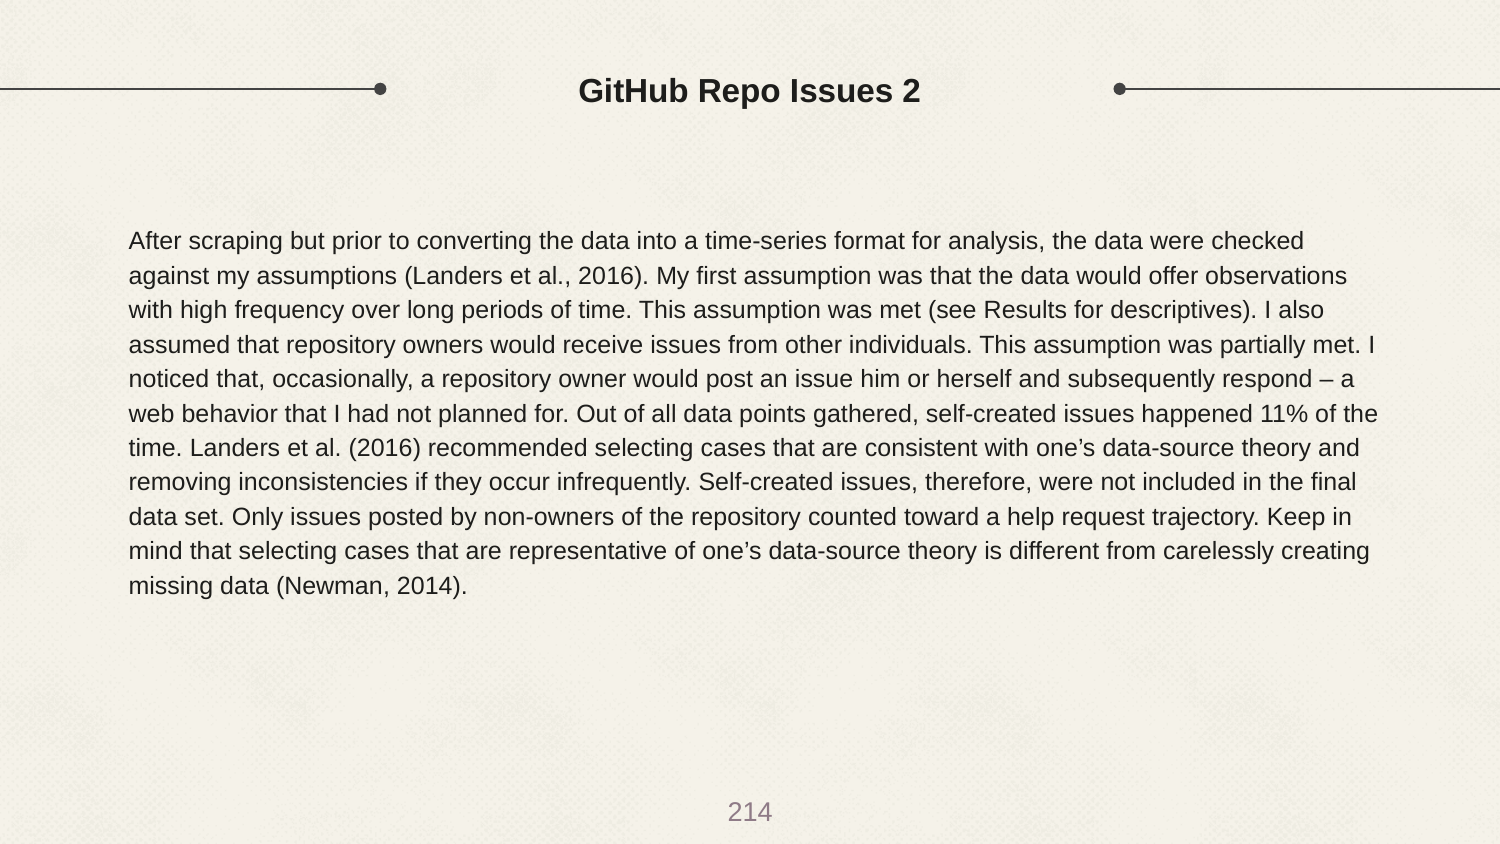

# GitHub Repo Issues 2
After scraping but prior to converting the data into a time-series format for analysis, the data were checked against my assumptions (Landers et al., 2016). My first assumption was that the data would offer observations with high frequency over long periods of time. This assumption was met (see Results for descriptives). I also assumed that repository owners would receive issues from other individuals. This assumption was partially met. I noticed that, occasionally, a repository owner would post an issue him or herself and subsequently respond – a web behavior that I had not planned for. Out of all data points gathered, self-created issues happened 11% of the time. Landers et al. (2016) recommended selecting cases that are consistent with one’s data-source theory and removing inconsistencies if they occur infrequently. Self-created issues, therefore, were not included in the final data set. Only issues posted by non-owners of the repository counted toward a help request trajectory. Keep in mind that selecting cases that are representative of one’s data-source theory is different from carelessly creating missing data (Newman, 2014).
214